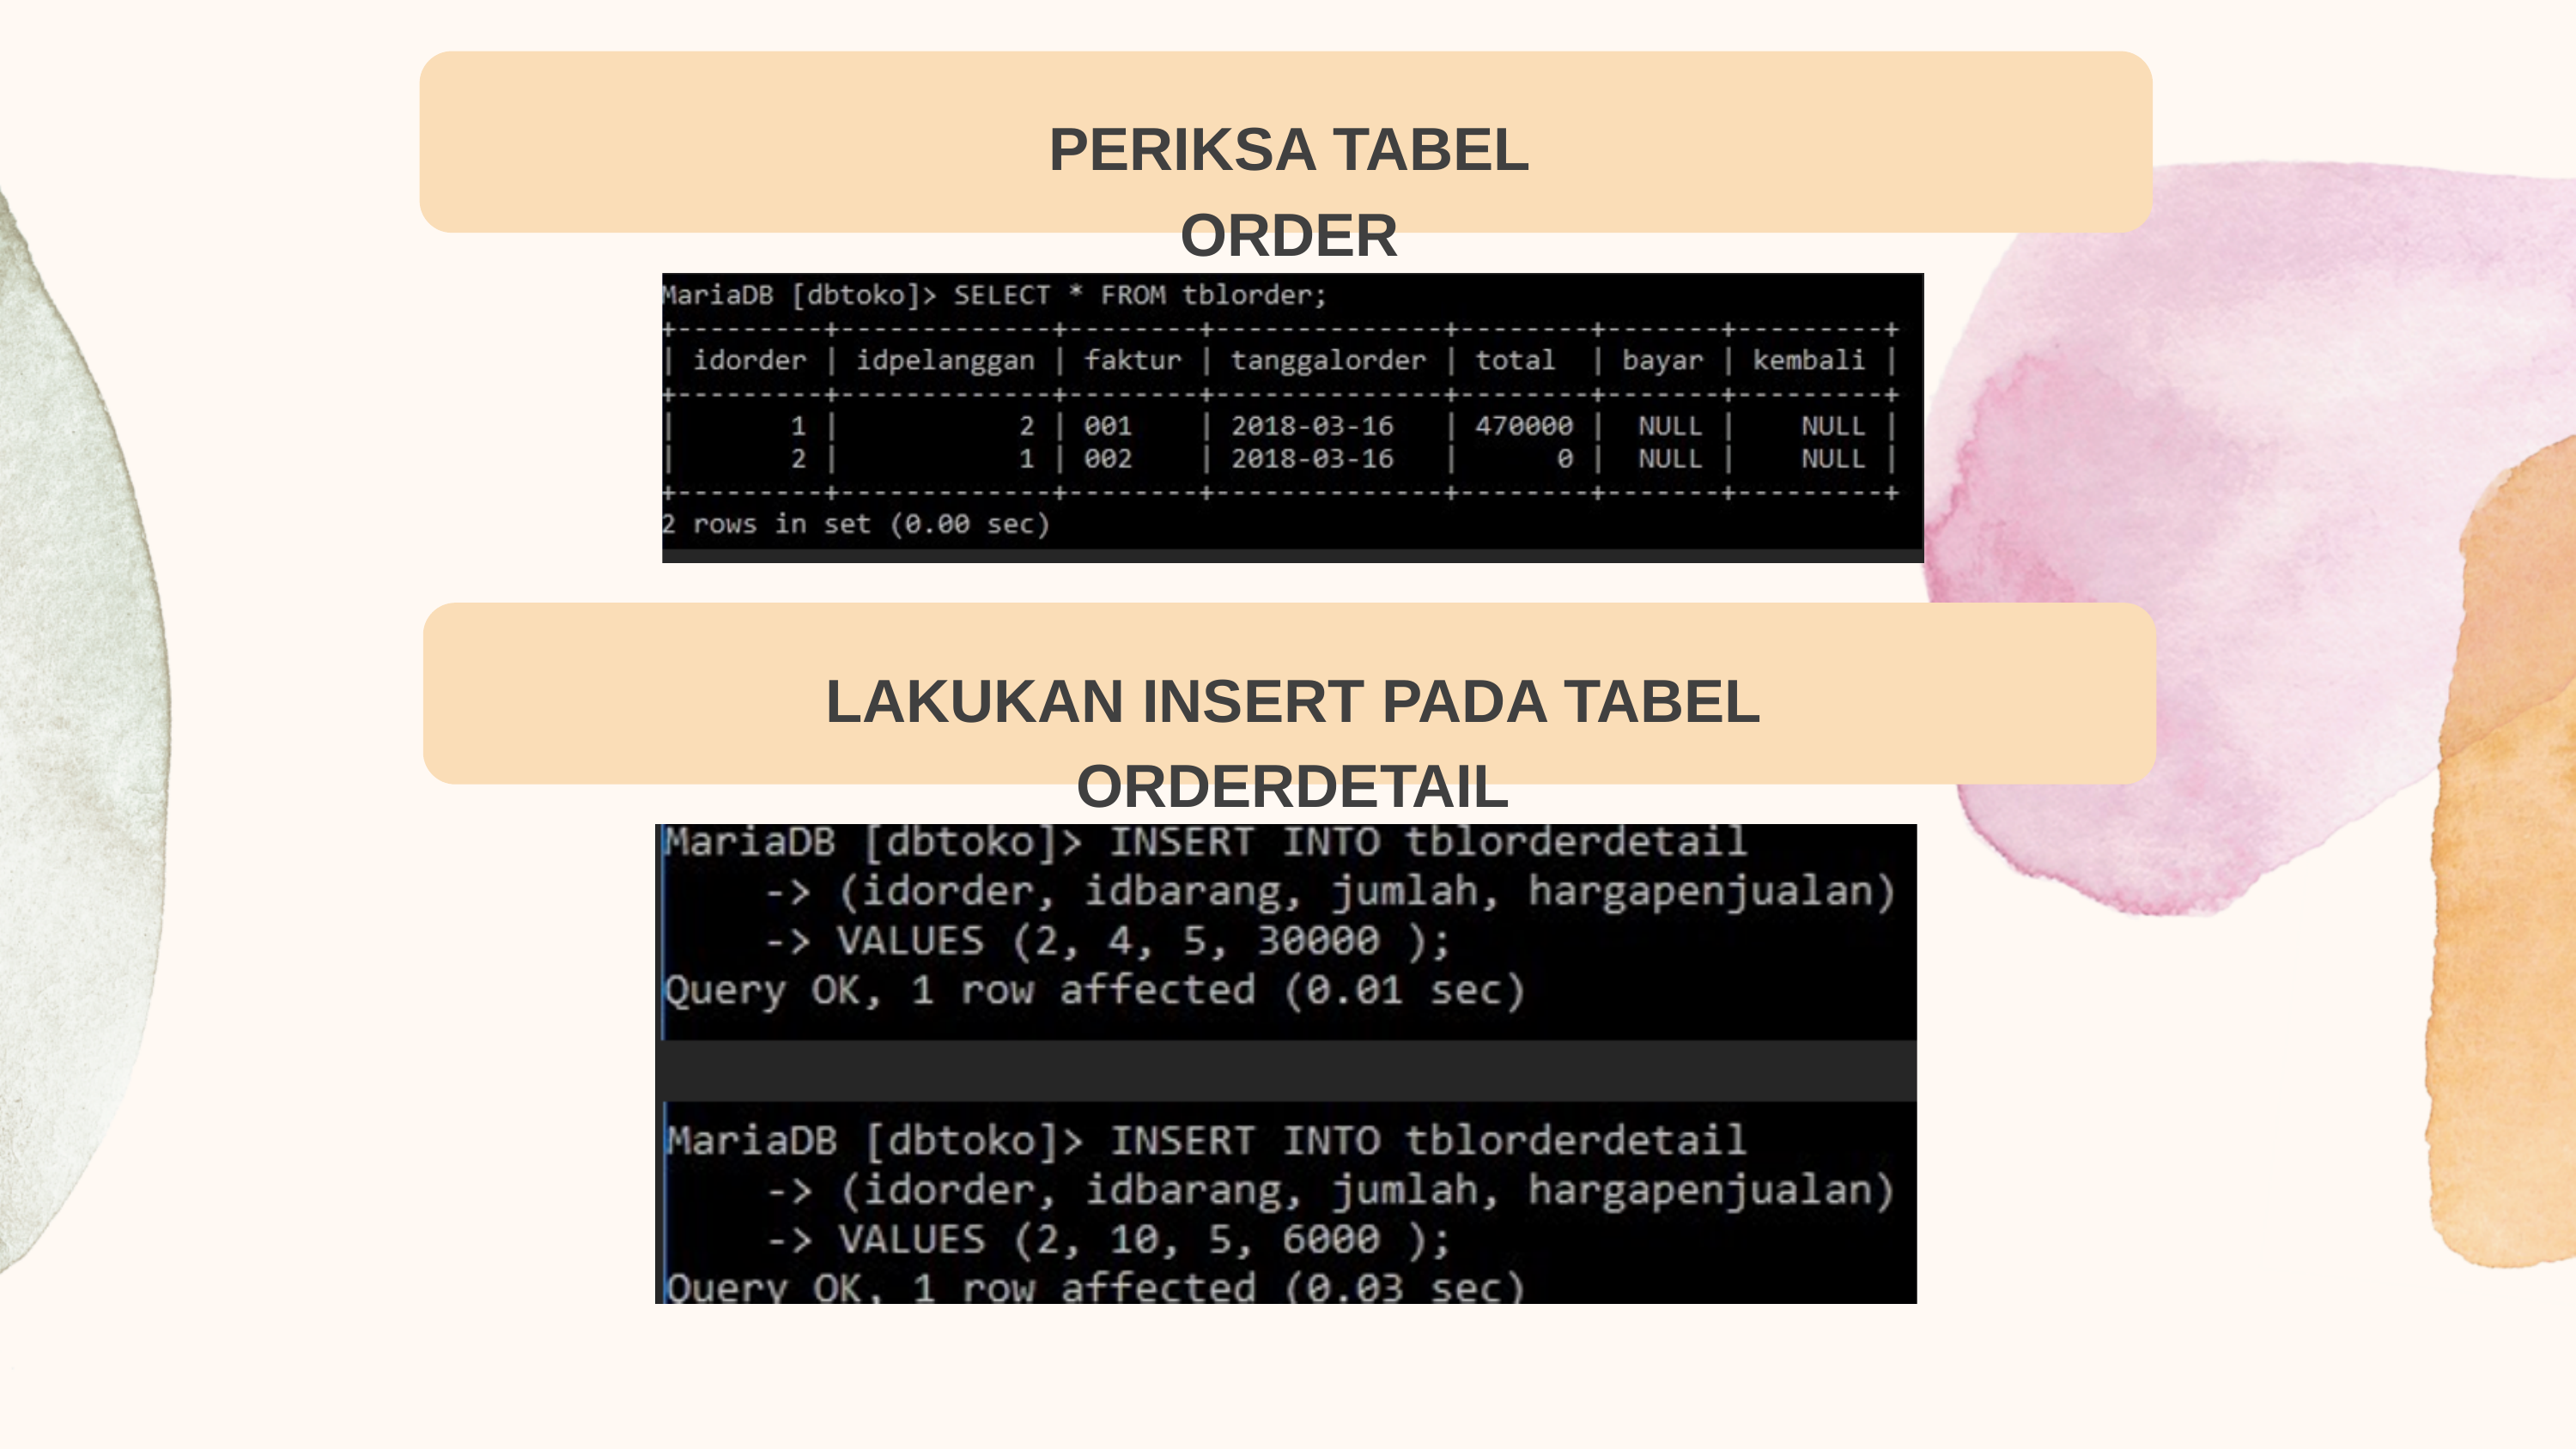

PERIKSA TABEL ORDER

LAKUKAN INSERT PADA TABEL ORDERDETAIL